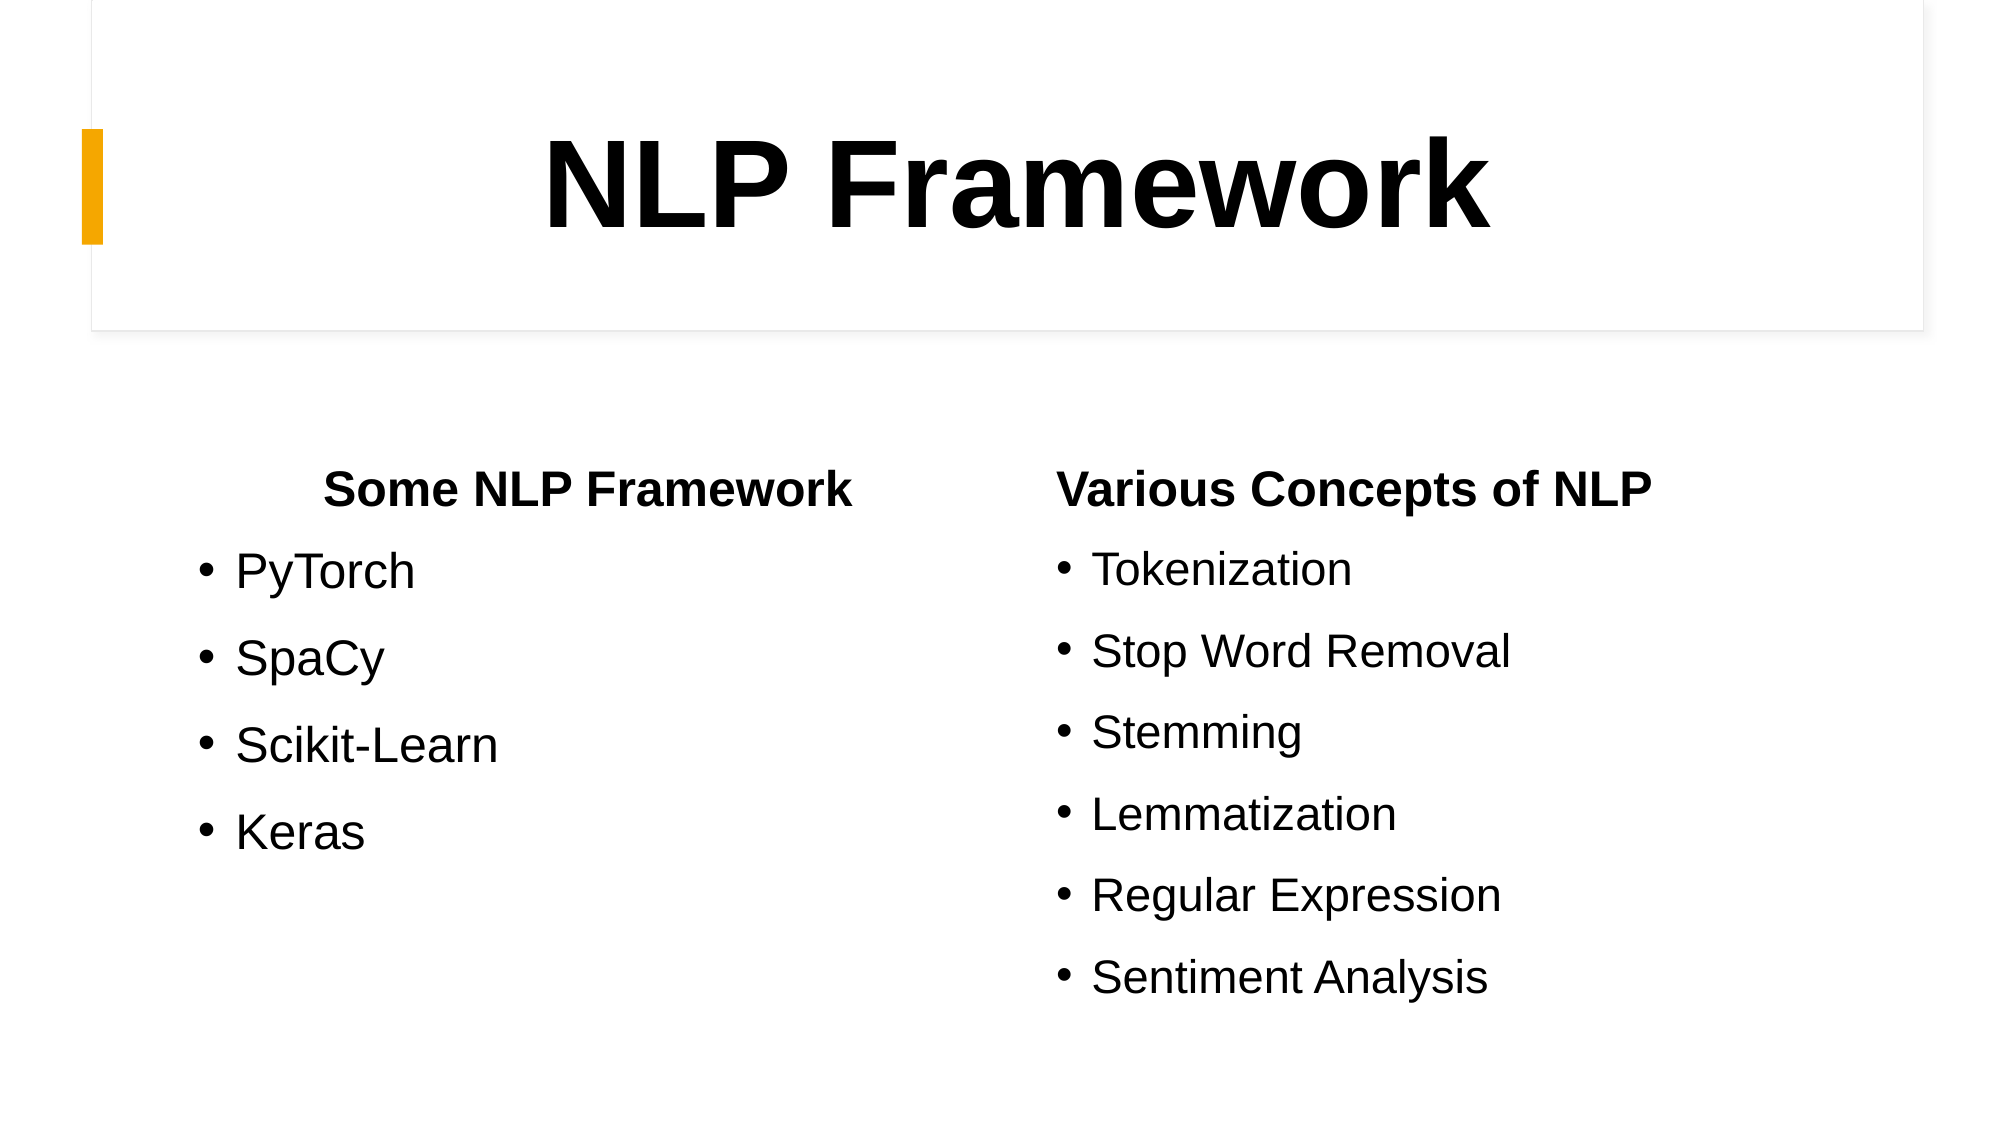

# NLP Framework
Some NLP Framework
Various Concepts of NLP
Tokenization
Stop Word Removal
Stemming
Lemmatization
Regular Expression
Sentiment Analysis
PyTorch
SpaCy
Scikit-Learn
Keras